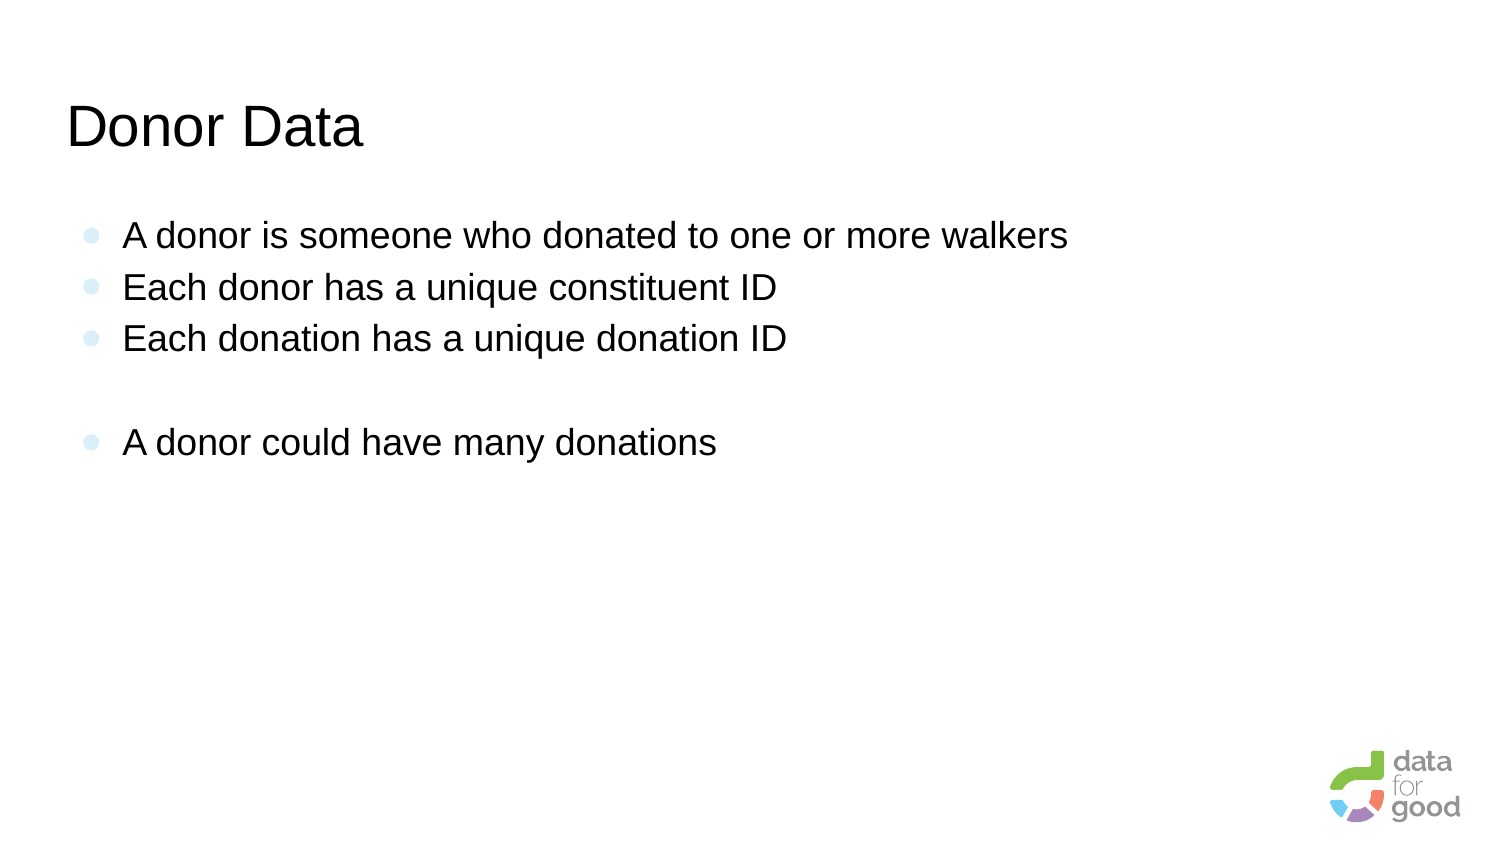

# Donor Data
A donor is someone who donated to one or more walkers
Each donor has a unique constituent ID
Each donation has a unique donation ID

A donor could have many donations